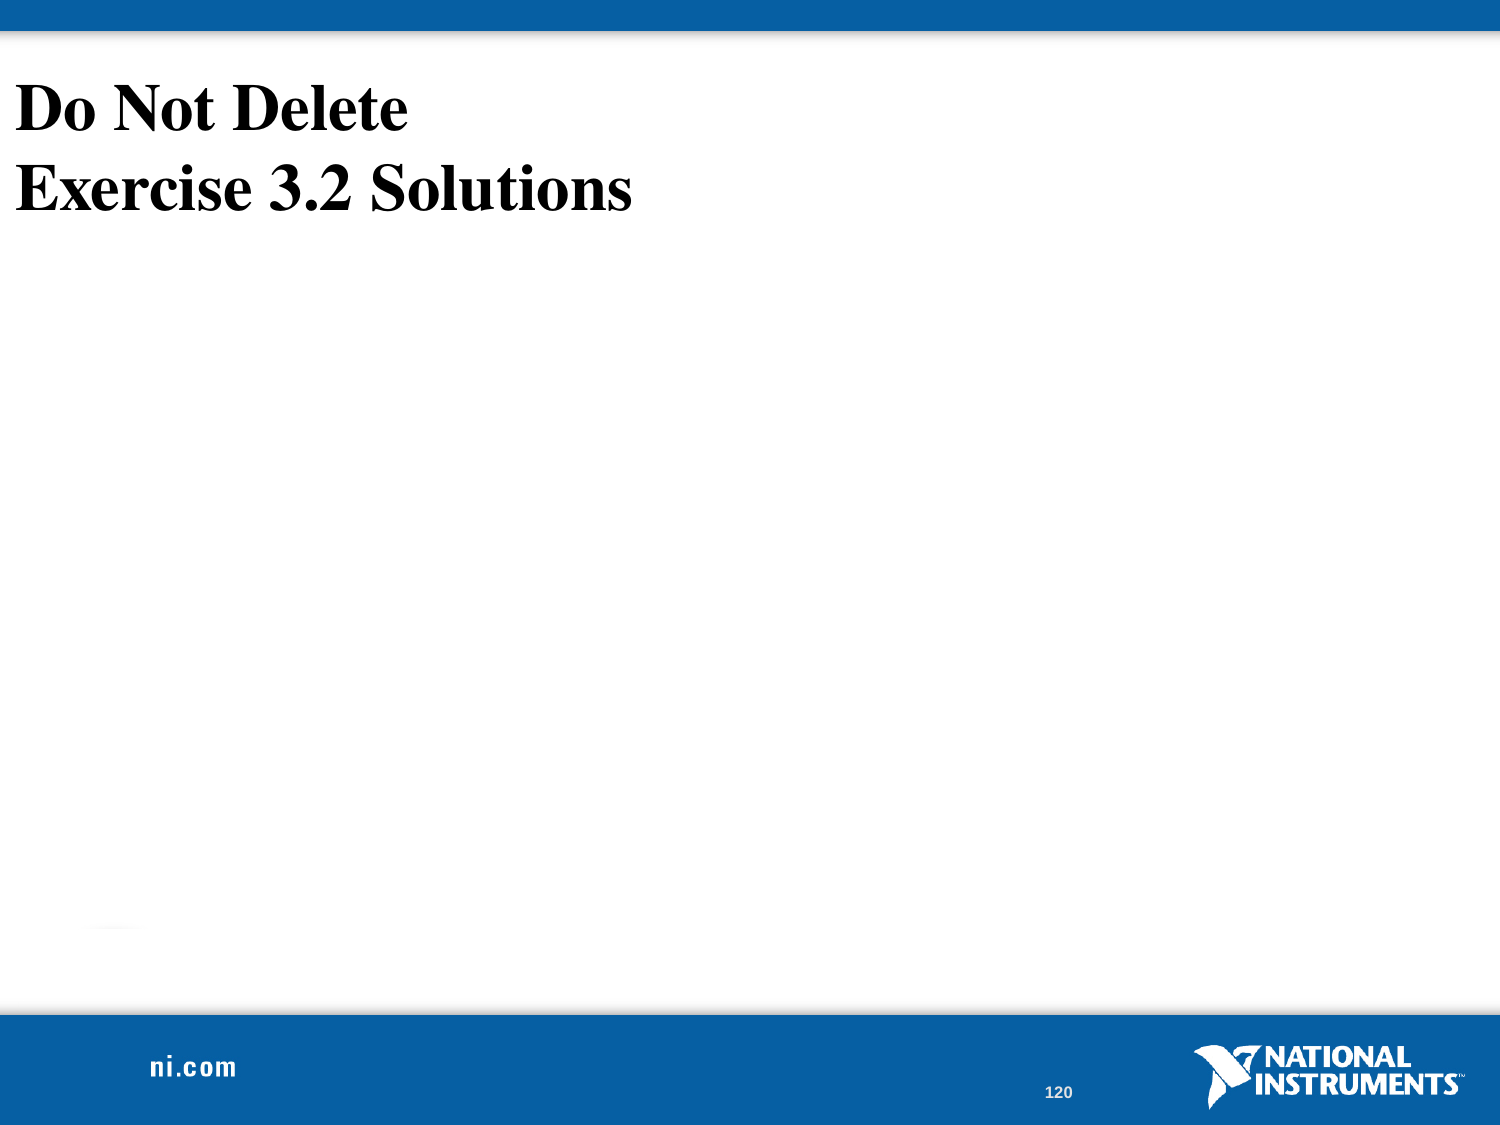

# Do Not Delete Exercise 3.2 Solutions